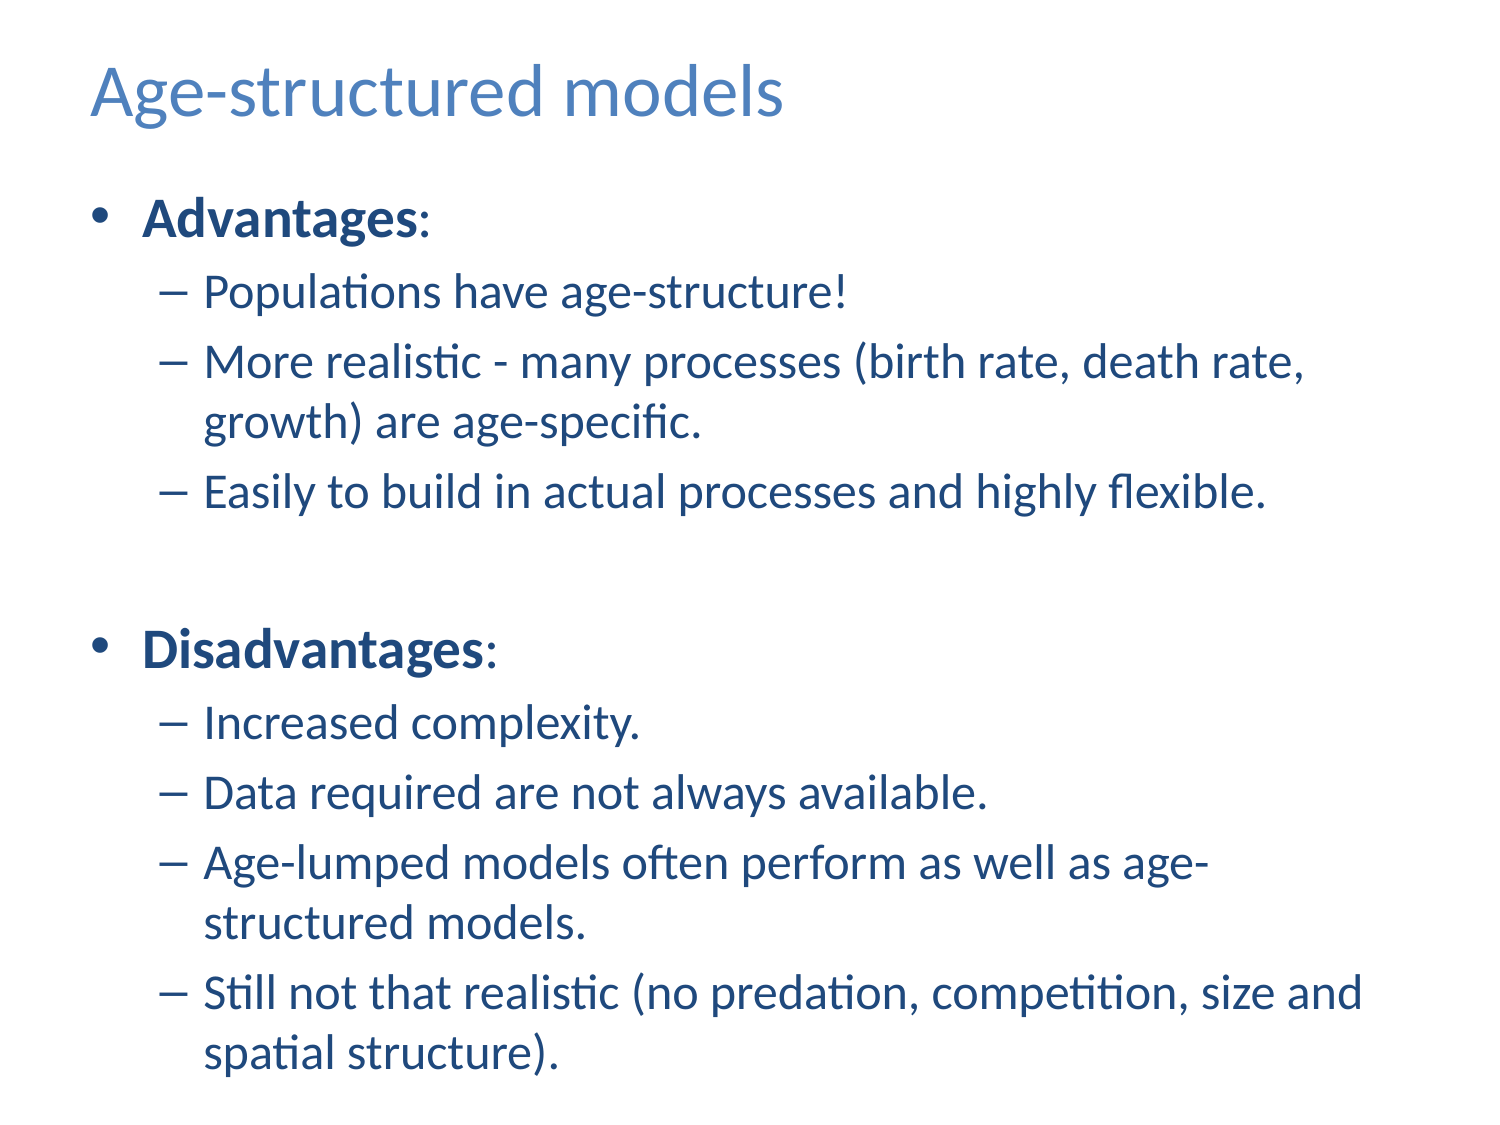

# Age-structured models
Advantages:
Populations have age-structure!
More realistic - many processes (birth rate, death rate, growth) are age-specific.
Easily to build in actual processes and highly flexible.

Disadvantages:
Increased complexity.
Data required are not always available.
Age-lumped models often perform as well as age-structured models.
Still not that realistic (no predation, competition, size and spatial structure).